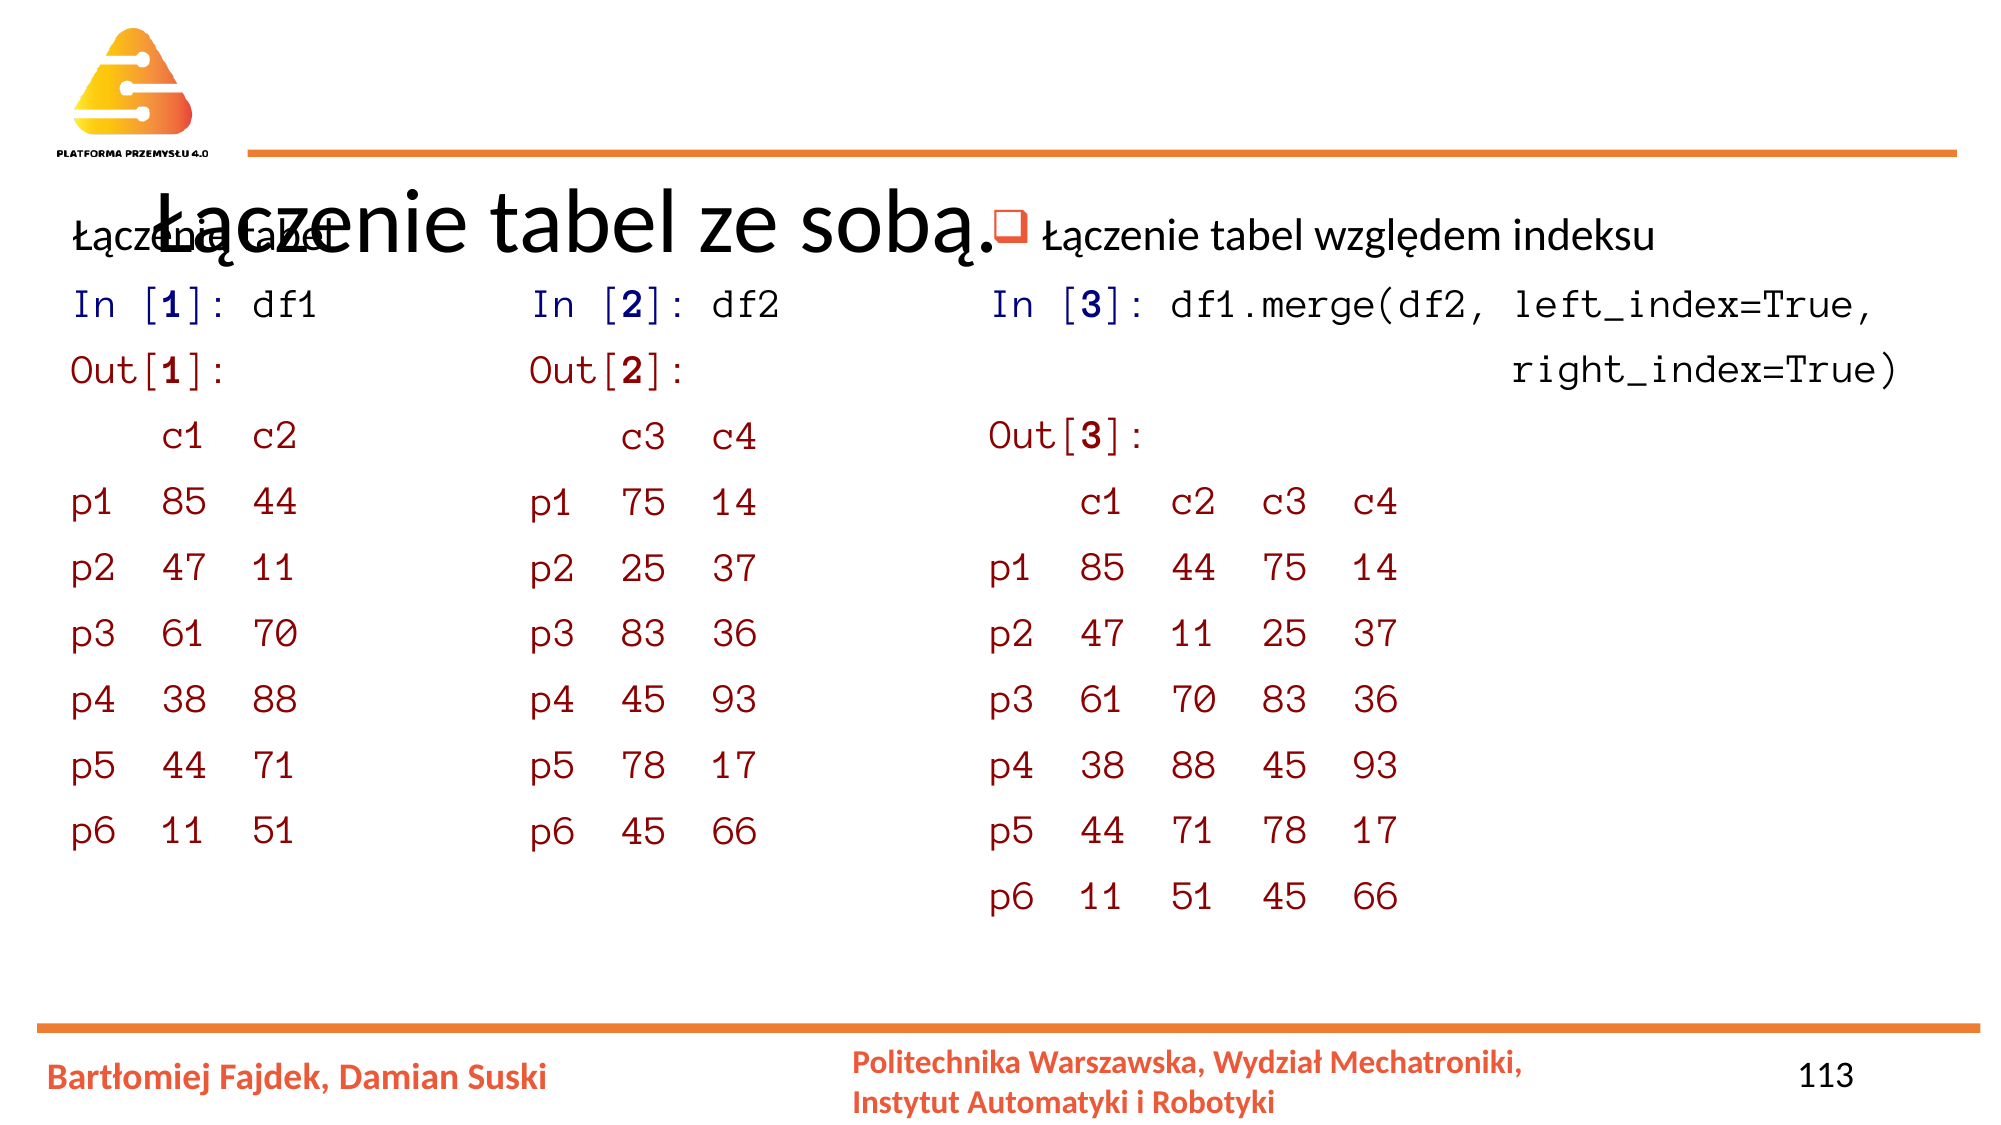

# Łączenie tabel ze sobą.
Łączenie tabel
In [1]: df1
Out[1]:
    c1  c2
p1  85  44
p2  47  11
p3  61  70
p4  38  88
p5  44  71
p6  11  51

In [2]: df2
Out[2]:
    c3  c4
p1  75  14
p2  25  37
p3  83  36
p4  45  93
p5  78  17
p6  45  66
 Łączenie tabel względem indeksu
In [3]: df1.merge(df2, left_index=True,
                       right_index=True)
Out[3]:
    c1  c2  c3  c4
p1  85  44  75  14
p2  47  11  25  37
p3  61  70  83  36
p4  38  88  45  93
p5  44  71  78  17
p6  11  51  45  66

113